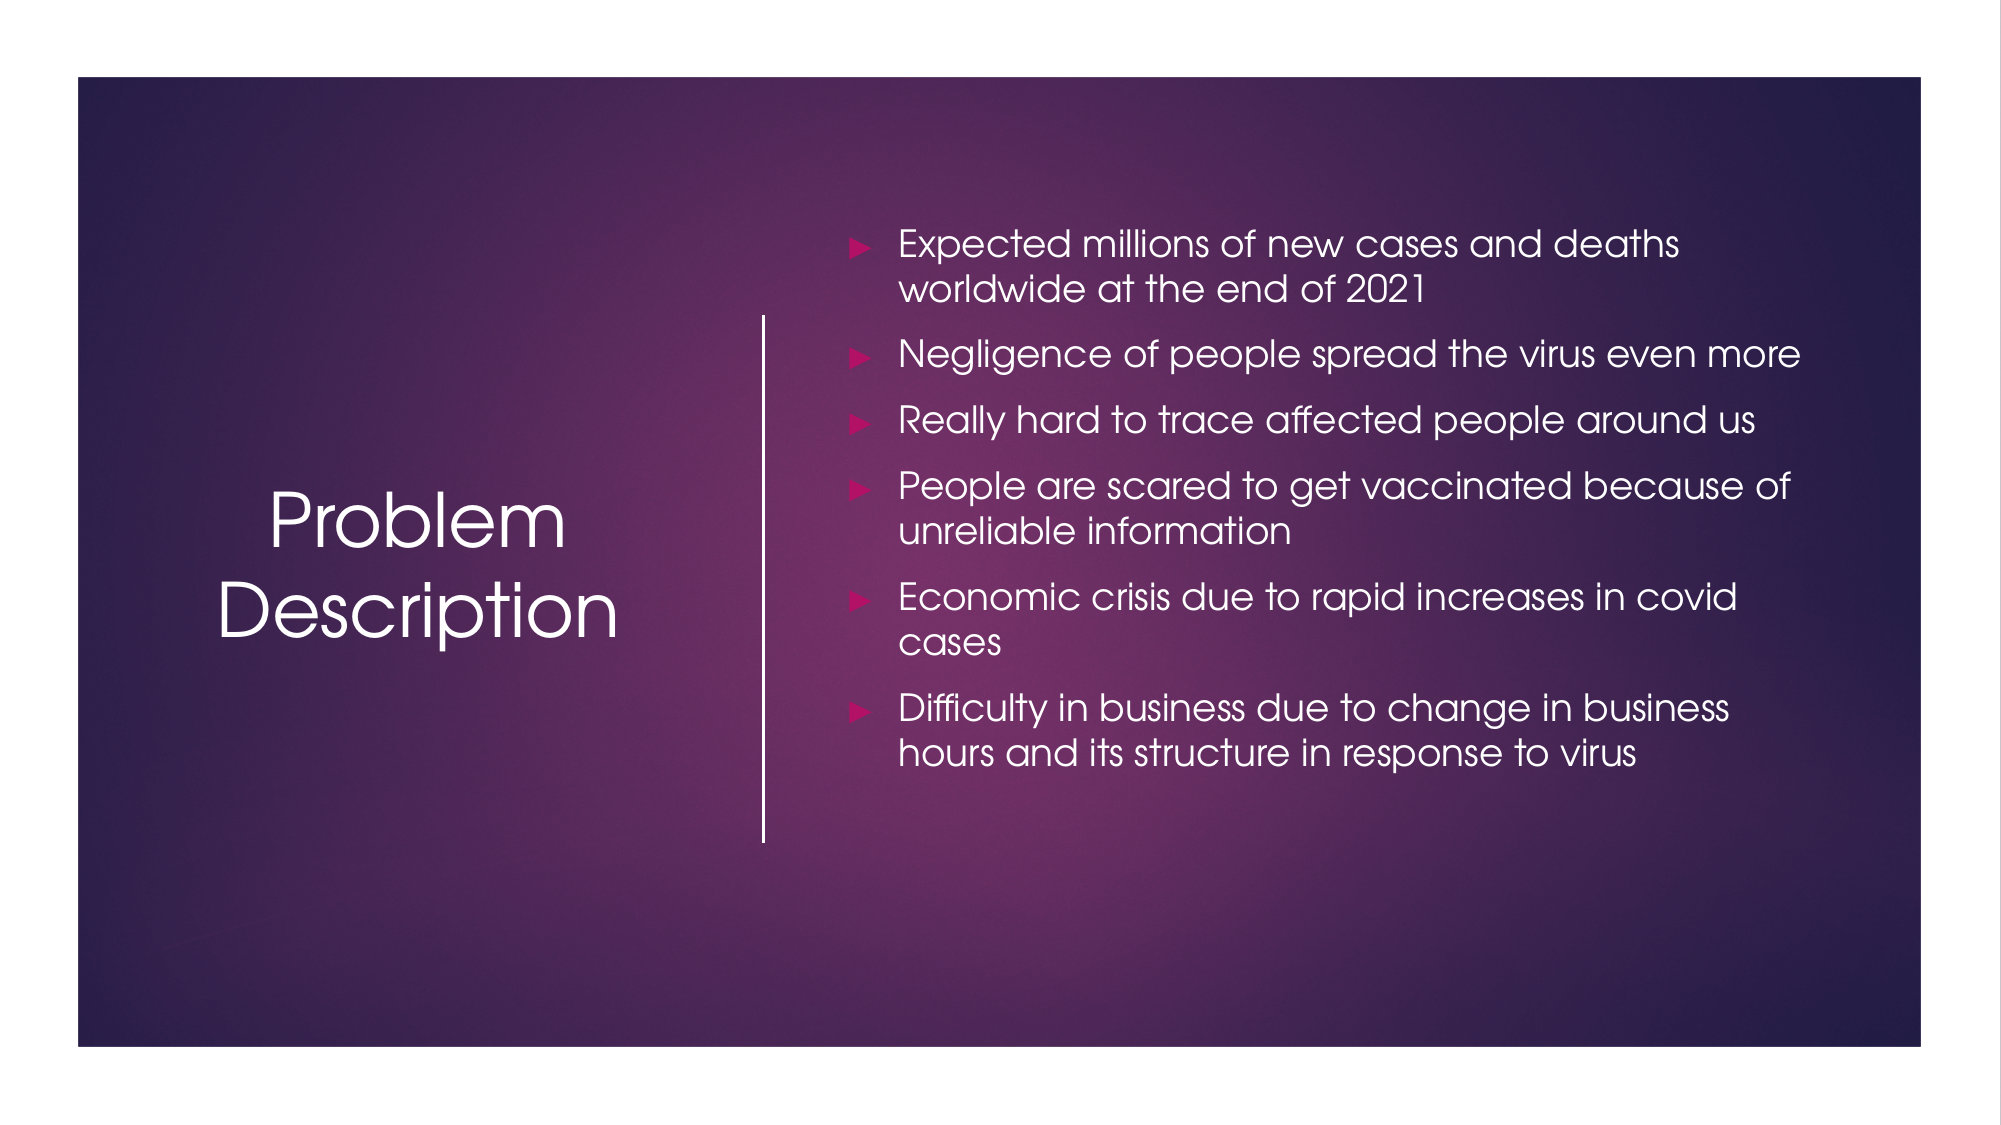

# Problem Description
Expected millions of new cases and deaths worldwide at the end of 2021
Negligence of people spread the virus even more
Really hard to trace affected people around us
People are scared to get vaccinated because of unreliable information
Economic crisis due to rapid increases in covid cases
Difficulty in business due to change in business hours and its structure in response to virus